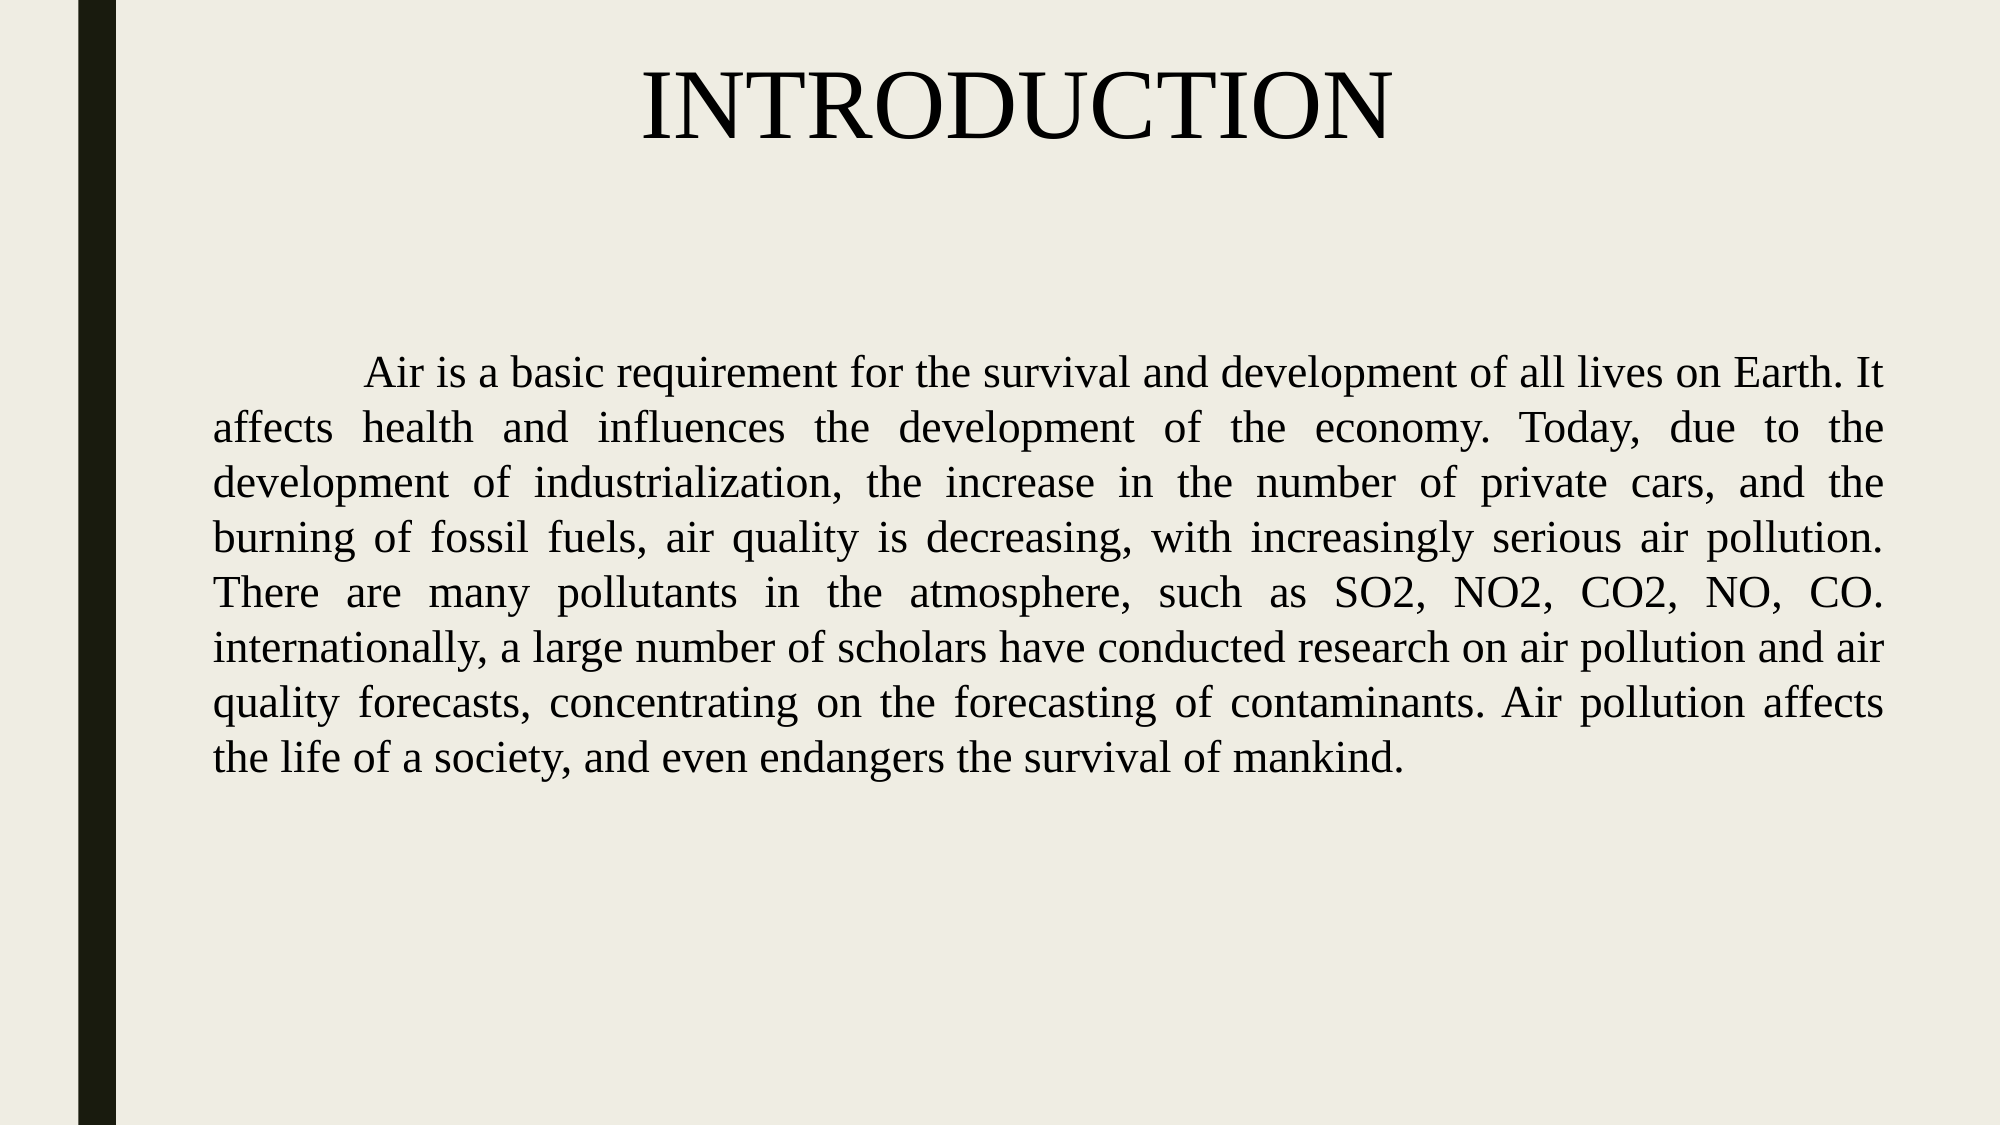

INTRODUCTION
 	Air is a basic requirement for the survival and development of all lives on Earth. It affects health and influences the development of the economy. Today, due to the development of industrialization, the increase in the number of private cars, and the burning of fossil fuels, air quality is decreasing, with increasingly serious air pollution. There are many pollutants in the atmosphere, such as SO2, NO2, CO2, NO, CO. internationally, a large number of scholars have conducted research on air pollution and air quality forecasts, concentrating on the forecasting of contaminants. Air pollution affects the life of a society, and even endangers the survival of mankind.